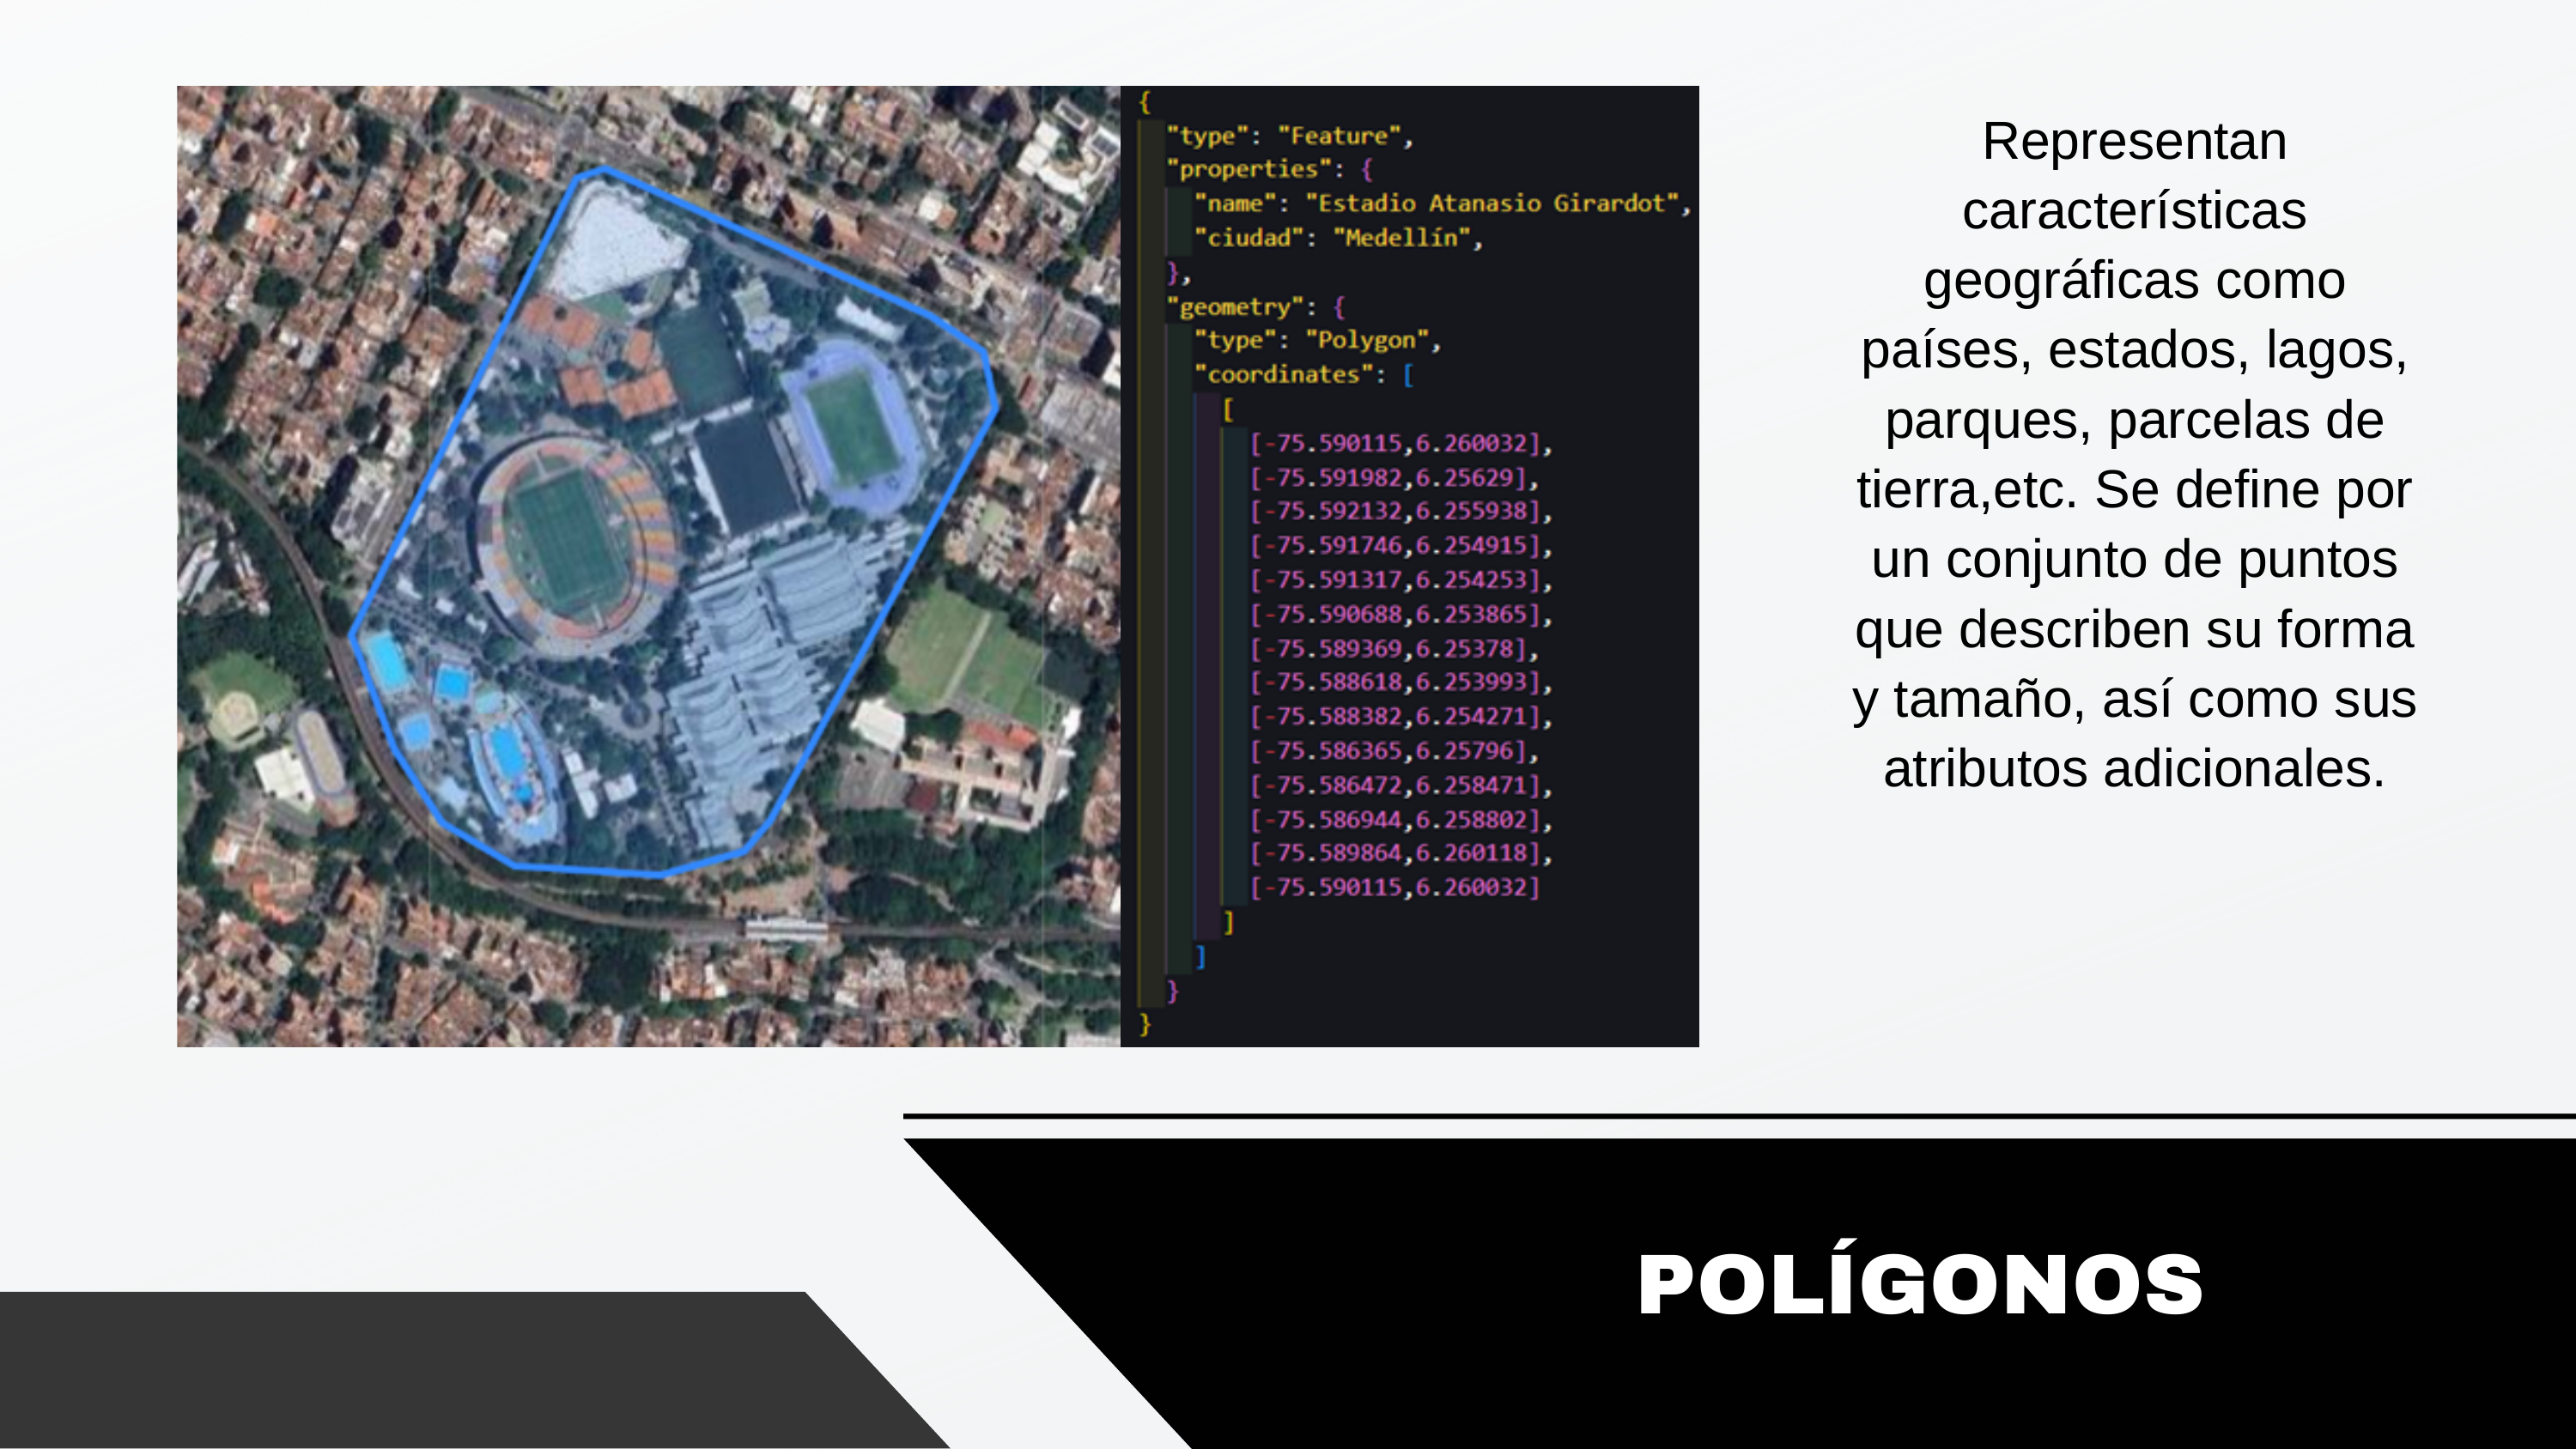

Representan características geográficas como países, estados, lagos, parques, parcelas de tierra,etc. Se define por un conjunto de puntos que describen su forma y tamaño, así como sus atributos adicionales.

POLÍGONOS